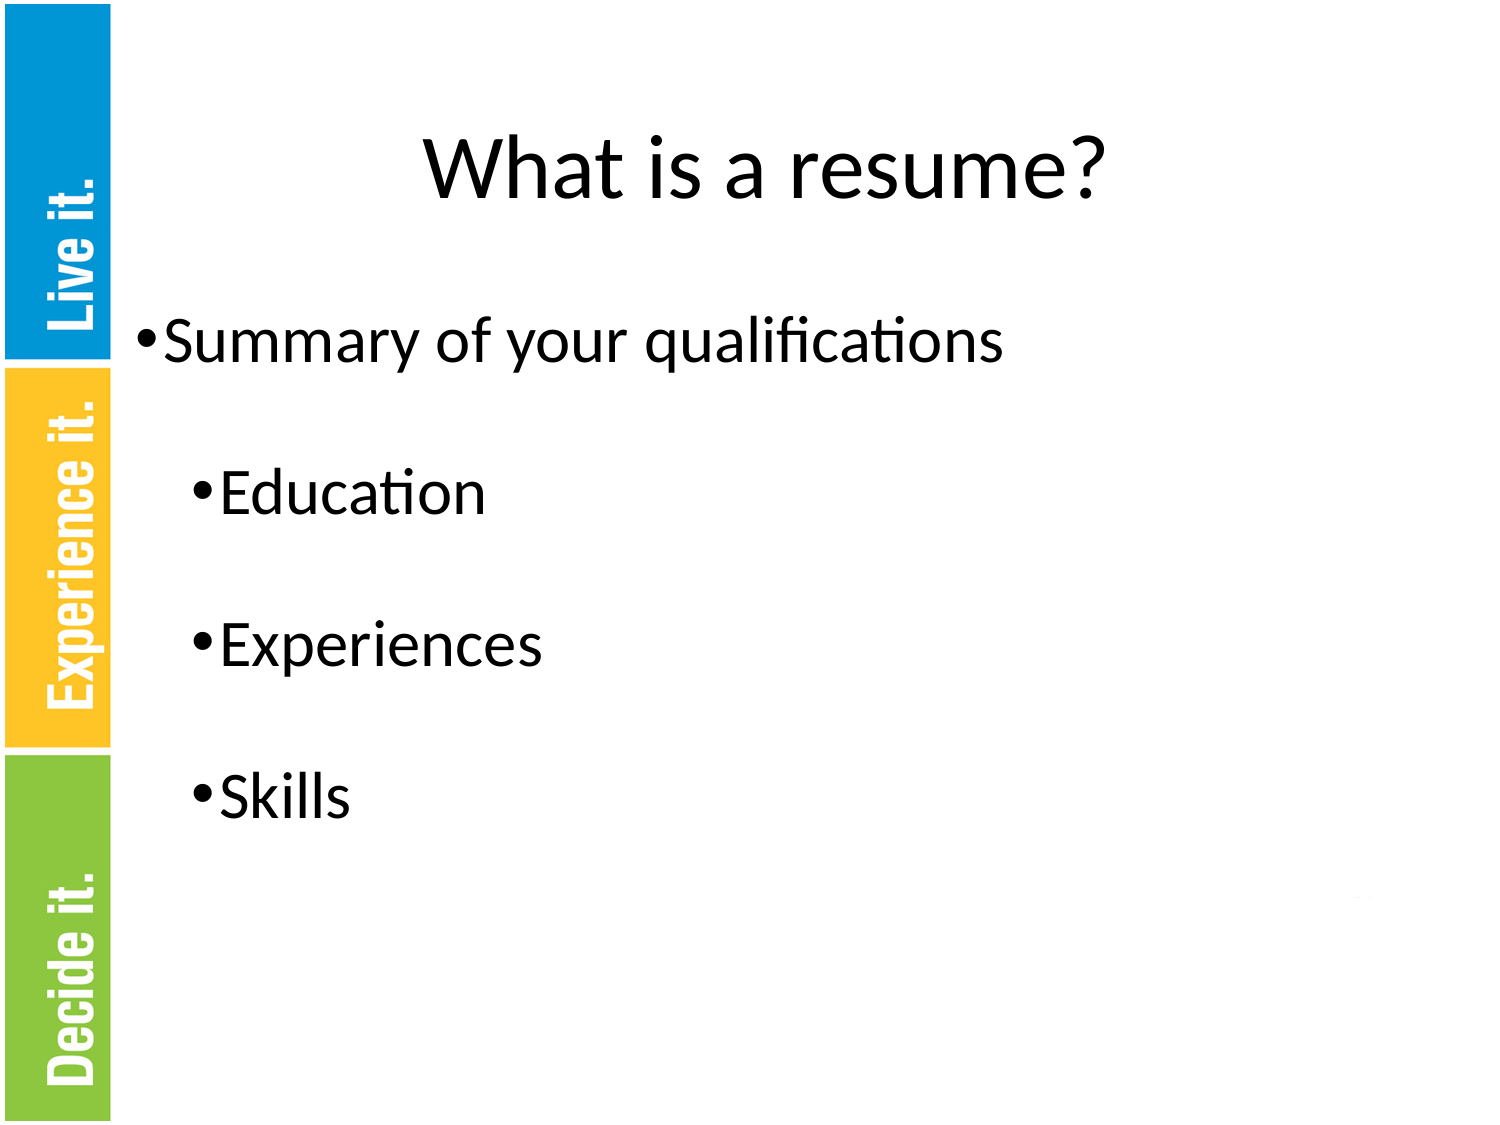

# What is a resume?
Summary of your qualifications
Education
Experiences
Skills